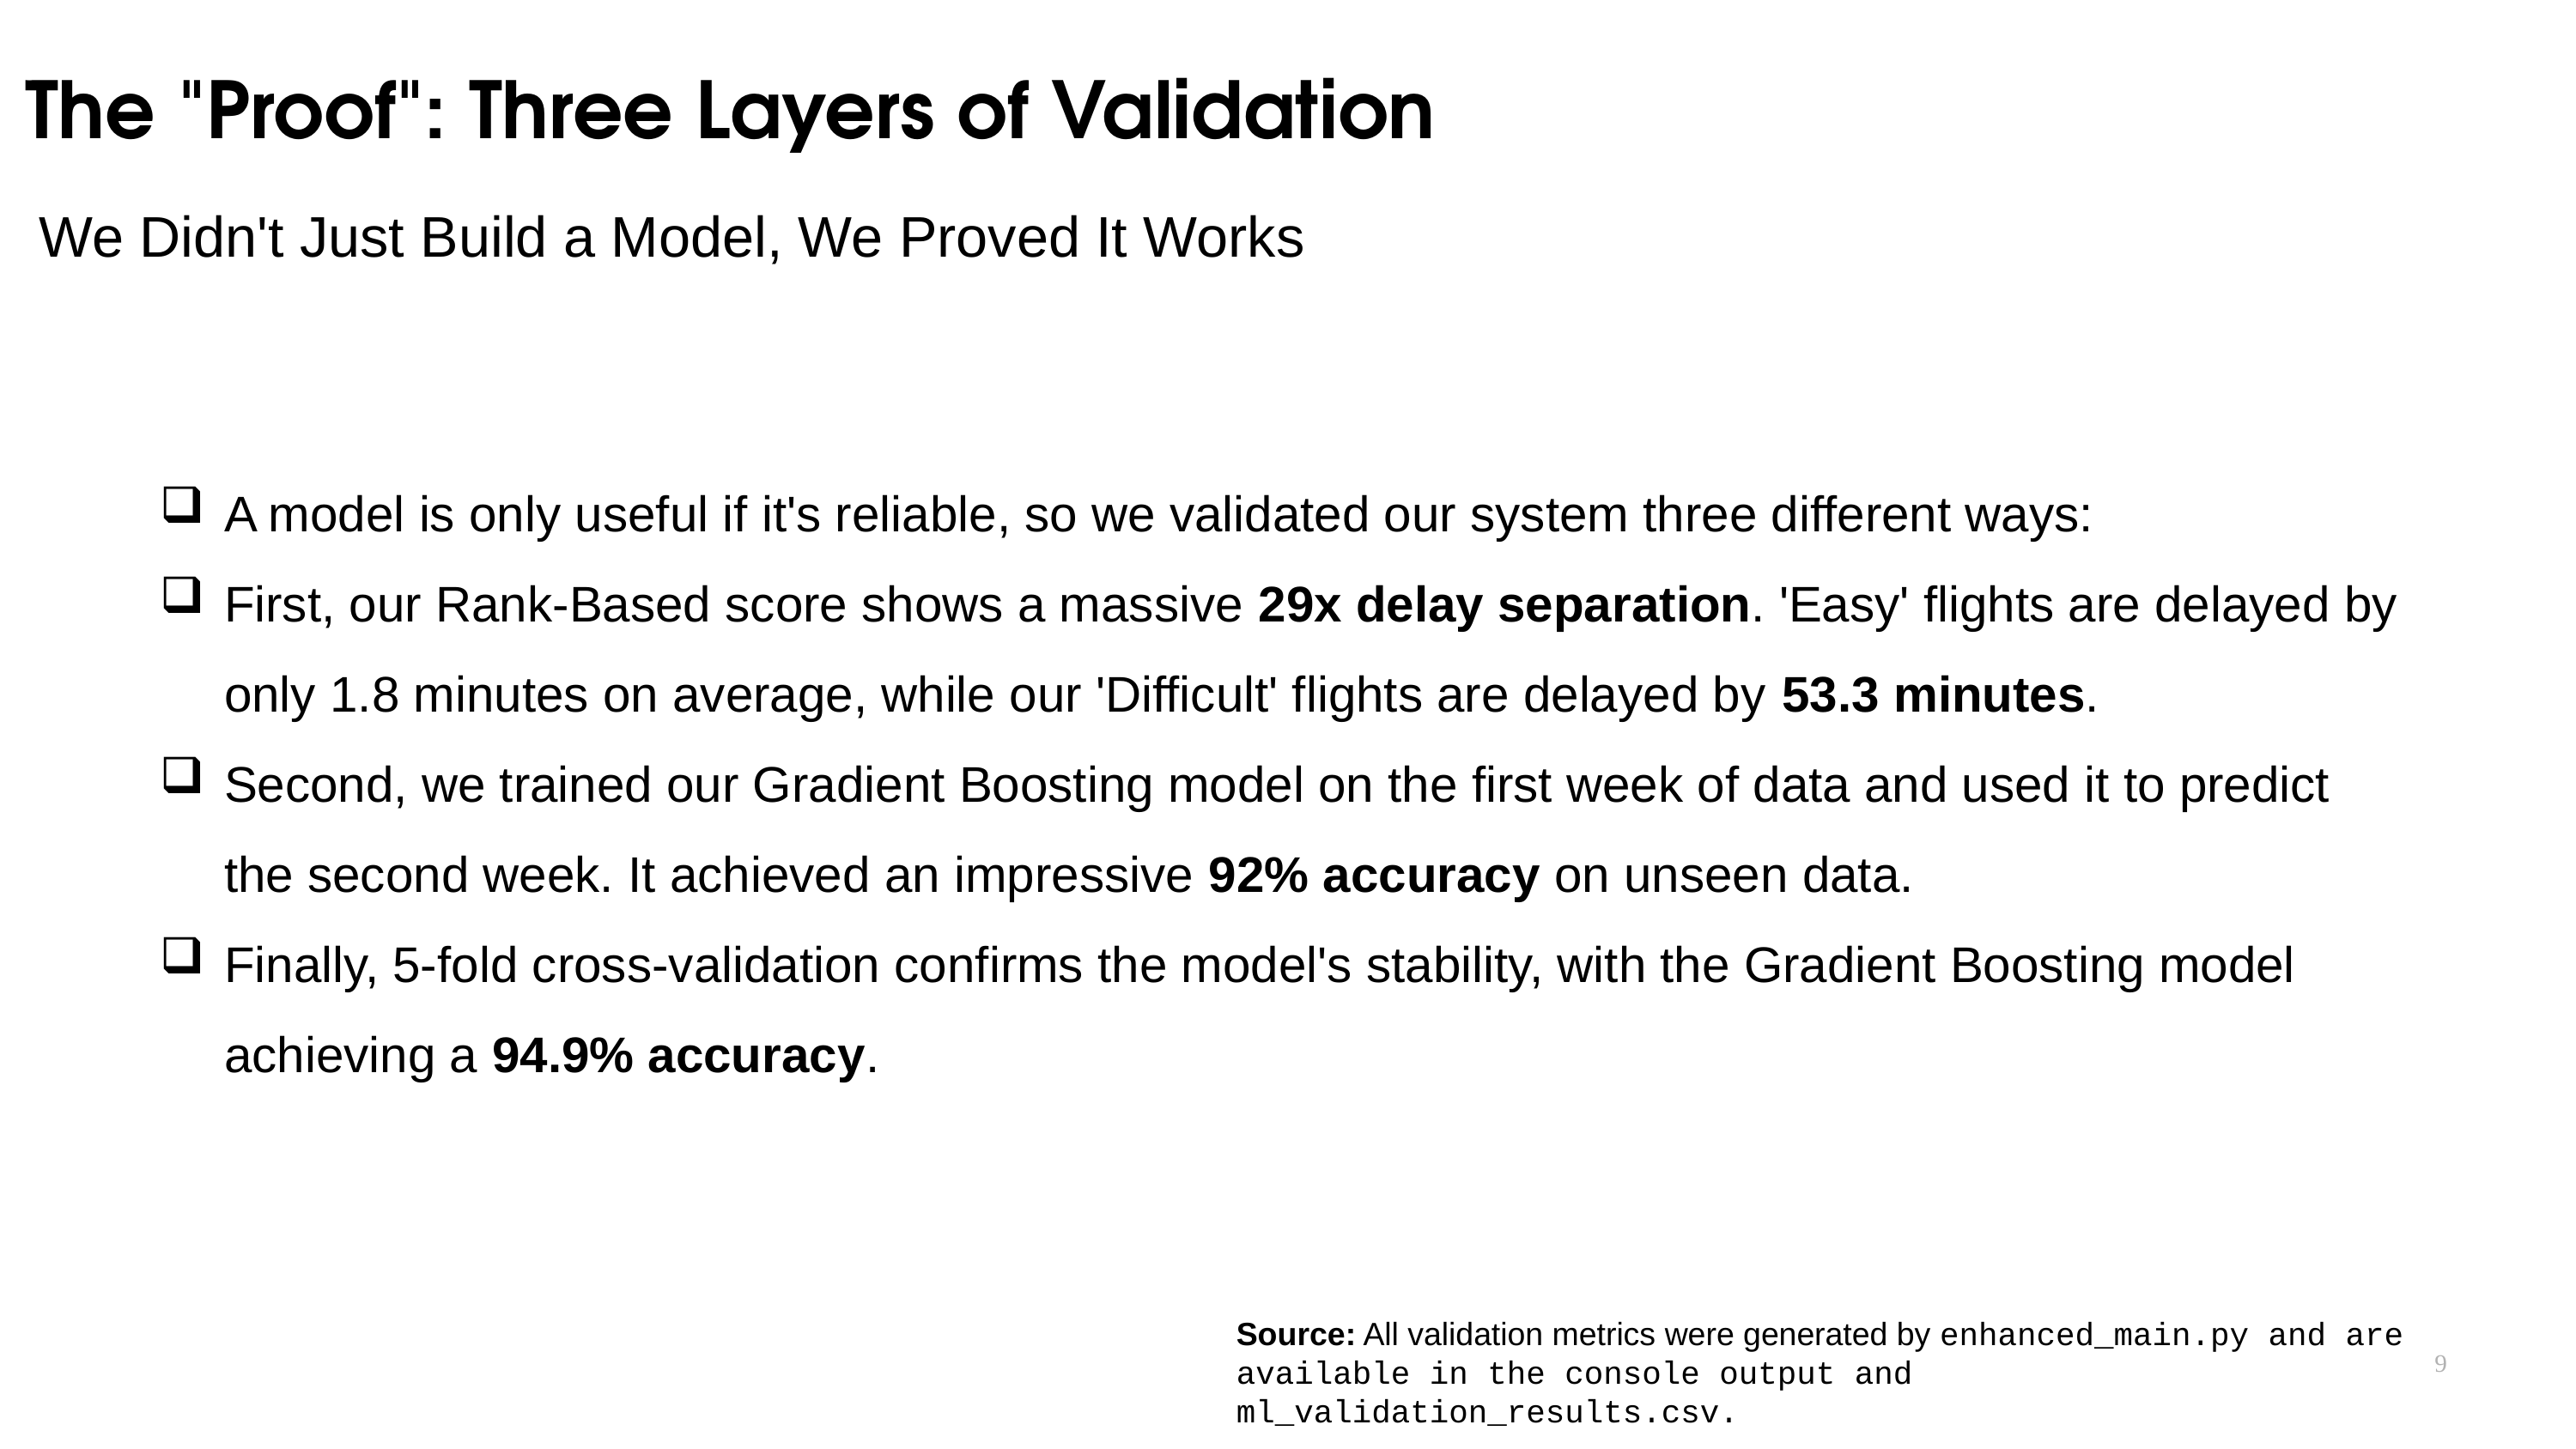

Pg 3
# The "Proof": Three Layers of Validation
We Didn't Just Build a Model, We Proved It Works
A model is only useful if it's reliable, so we validated our system three different ways:
First, our Rank-Based score shows a massive 29x delay separation. 'Easy' flights are delayed by only 1.8 minutes on average, while our 'Difficult' flights are delayed by 53.3 minutes.
Second, we trained our Gradient Boosting model on the first week of data and used it to predict the second week. It achieved an impressive 92% accuracy on unseen data.
Finally, 5-fold cross-validation confirms the model's stability, with the Gradient Boosting model achieving a 94.9% accuracy.
Source: All validation metrics were generated by enhanced_main.py and are available in the console output and ml_validation_results.csv.
9